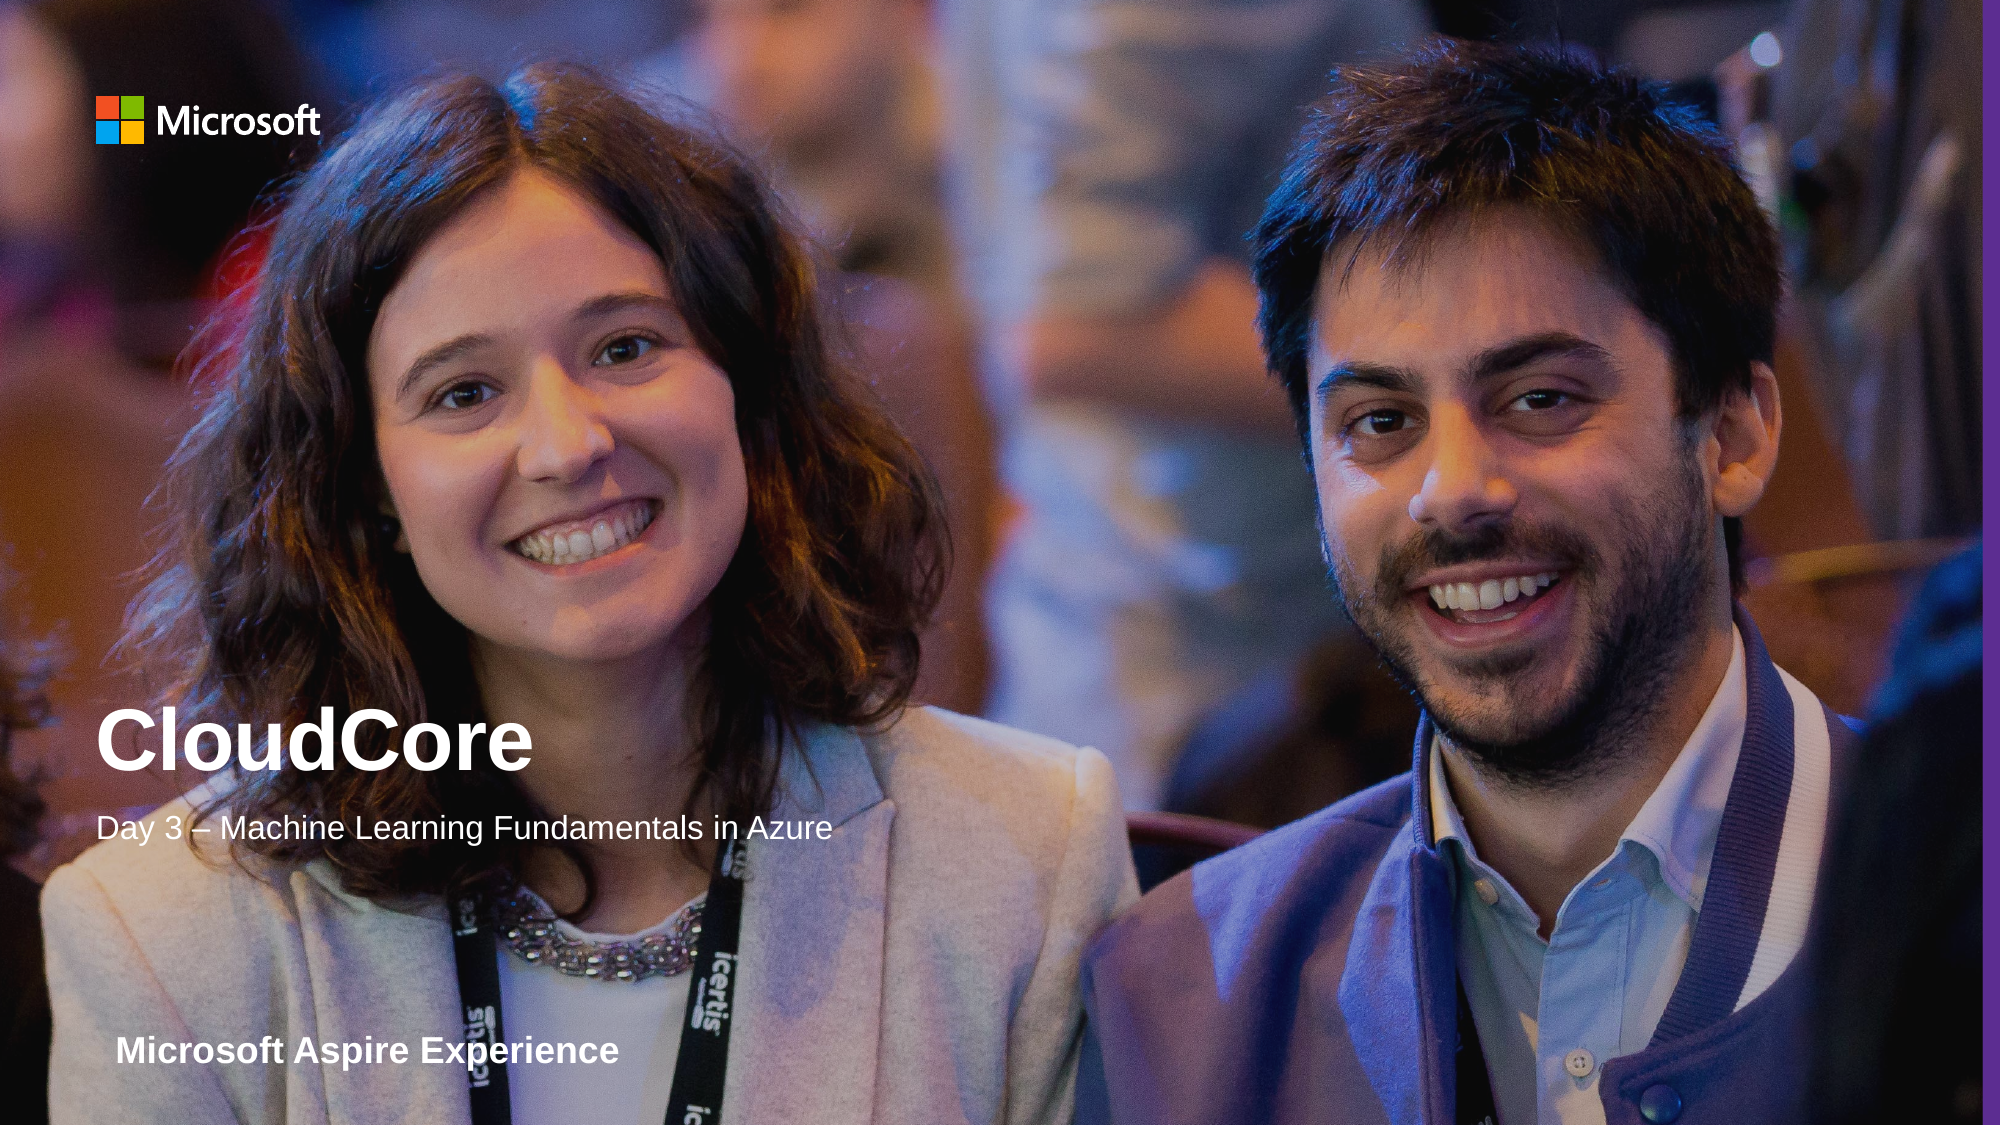

# CloudCore
Day 3 – Machine Learning Fundamentals in Azure